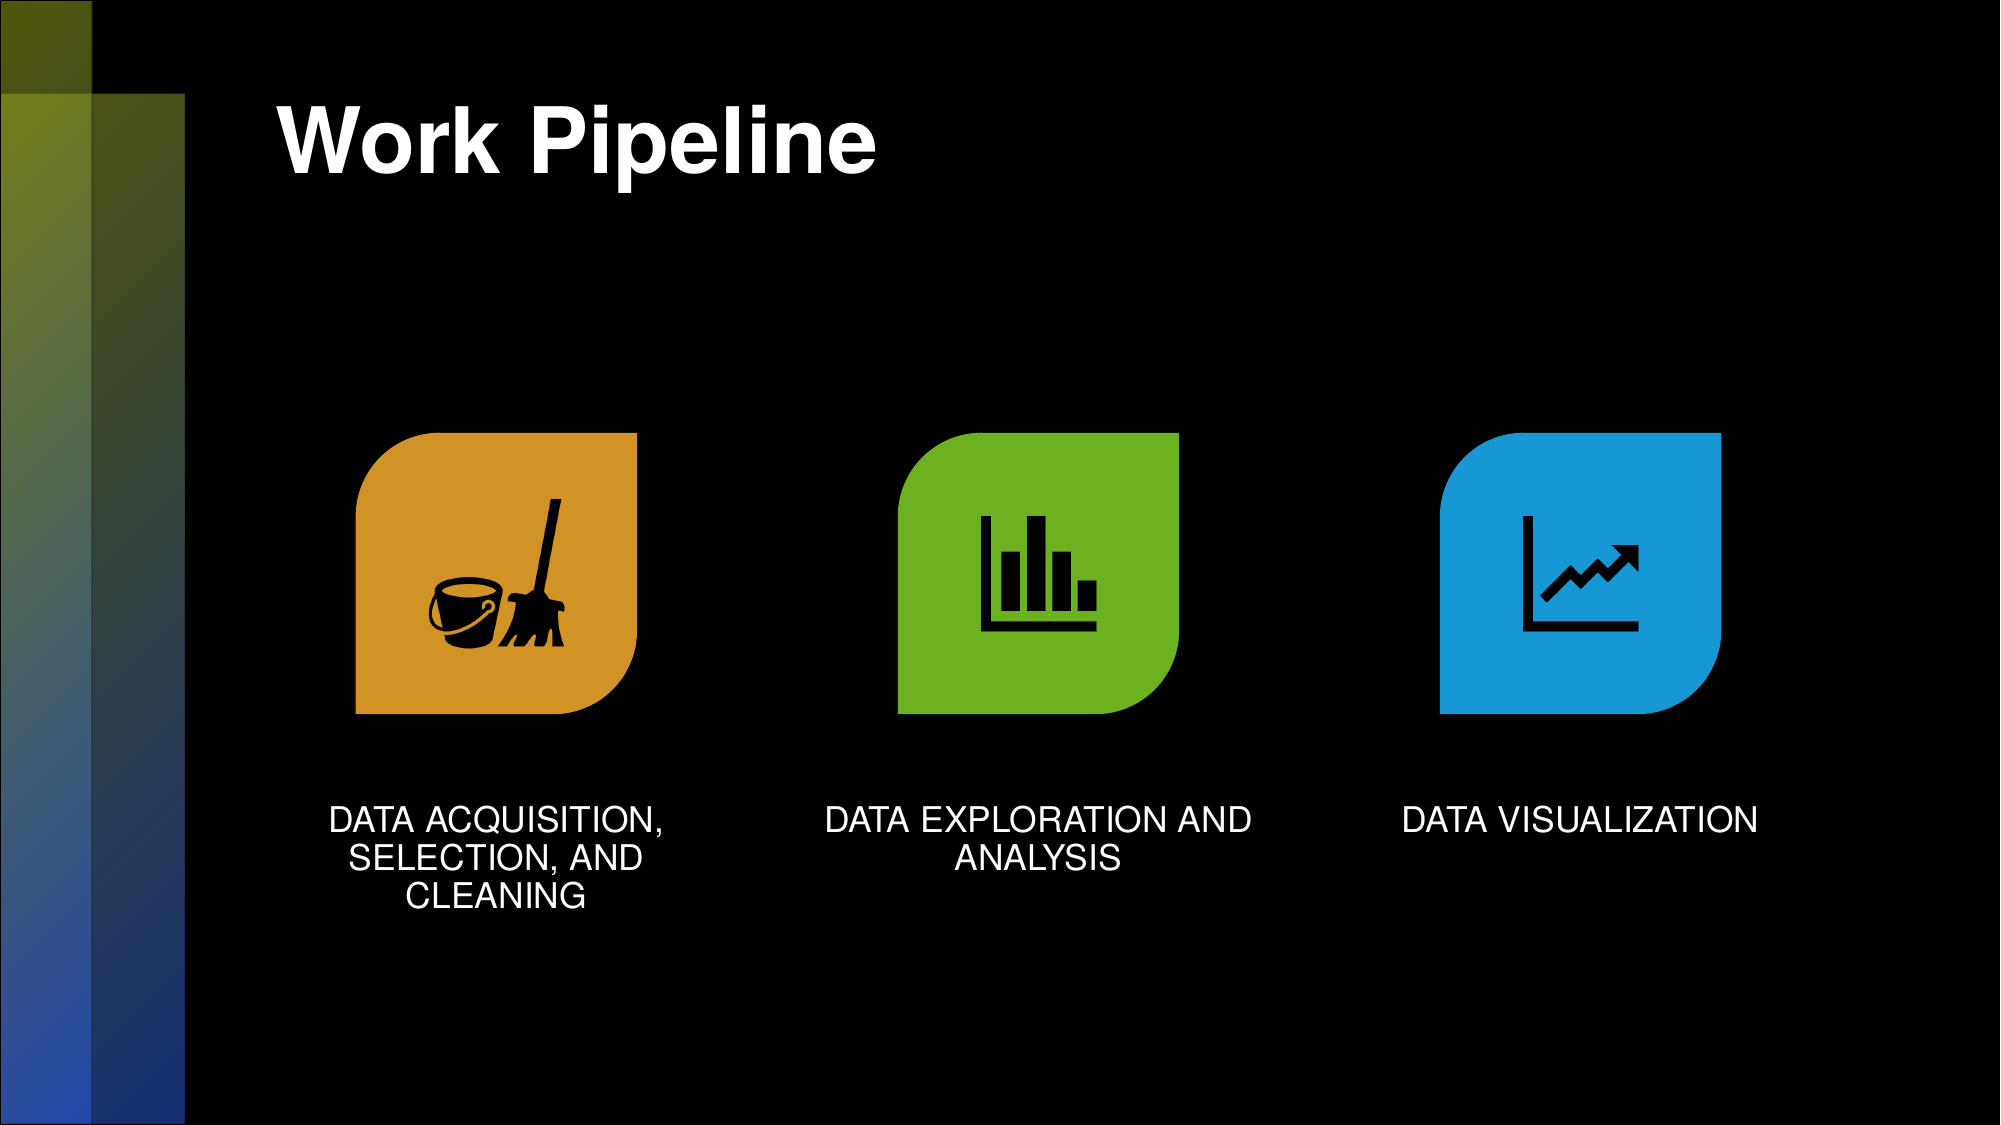

# Work Pipeline

Data Acquisition, Selection, and Cleaning
Data Exploration and Analysis
Data Visualization